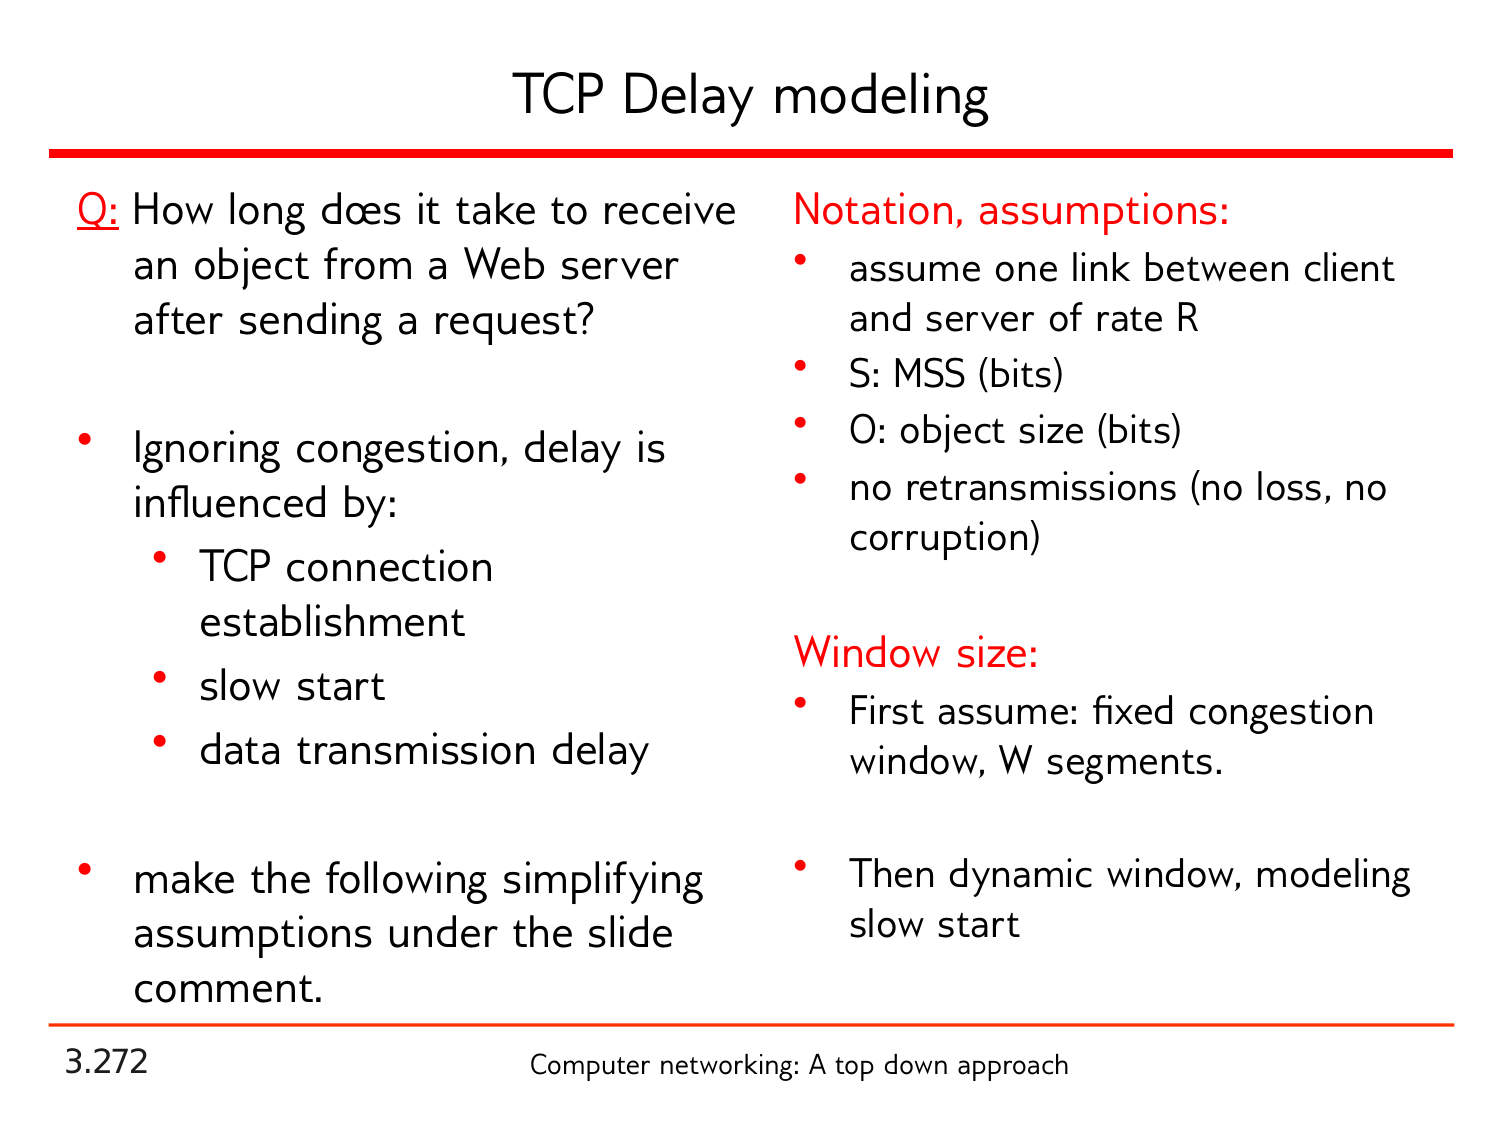

# TCP Delay modeling
Q: How long does it take to receive an object from a Web server after sending a request?

Ignoring congestion, delay is influenced by:
TCP connection establishment
slow start
data transmission delay

make the following simplifying assumptions under the slide comment.
Notation, assumptions:
assume one link between client and server of rate R
S: MSS (bits)
O: object size (bits)
no retransmissions (no loss, no corruption)

Window size:
First assume: fixed congestion window, W segments.

Then dynamic window, modeling slow start
Computer networking: A top down approach